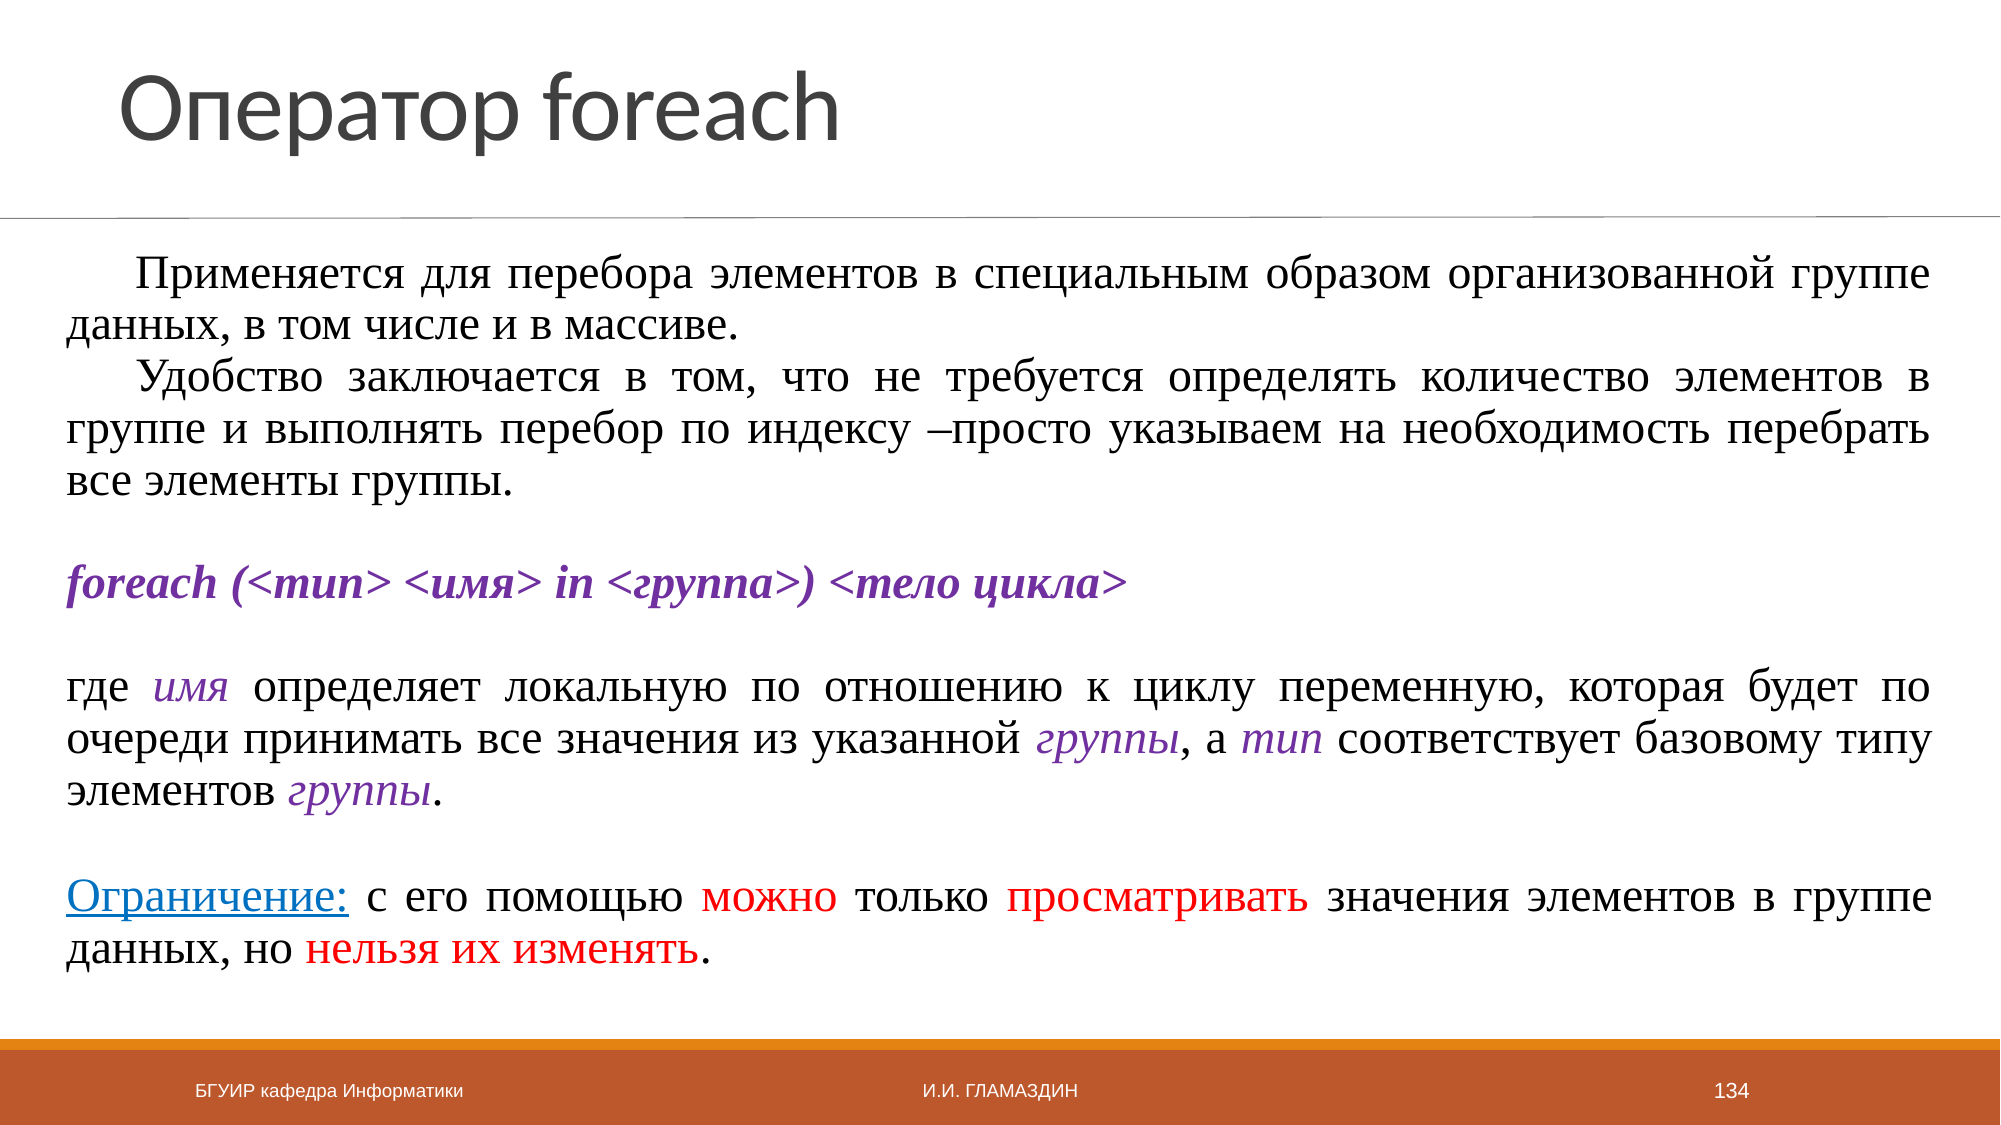

# Оператор foreach
Применяется для перебора элементов в специальным образом организованной группе данных, в том числе и в массиве.
Удобство заключается в том, что не требуется определять количество элементов в группе и выполнять перебор по индексу –просто указываем на необходимость перебрать все элементы группы.

foreach (<тип> <имя> in <группа>) <тело цикла>

где имя определяет локальную по отношению к циклу переменную, которая будет по очереди принимать все значения из указанной группы, а тип соответствует базовому типу элементов группы.

Ограничение: с его помощью можно только просматривать значения элементов в группе данных, но нельзя их изменять.

БГУИР кафедра Информатики
И.И. Гламаздин
134